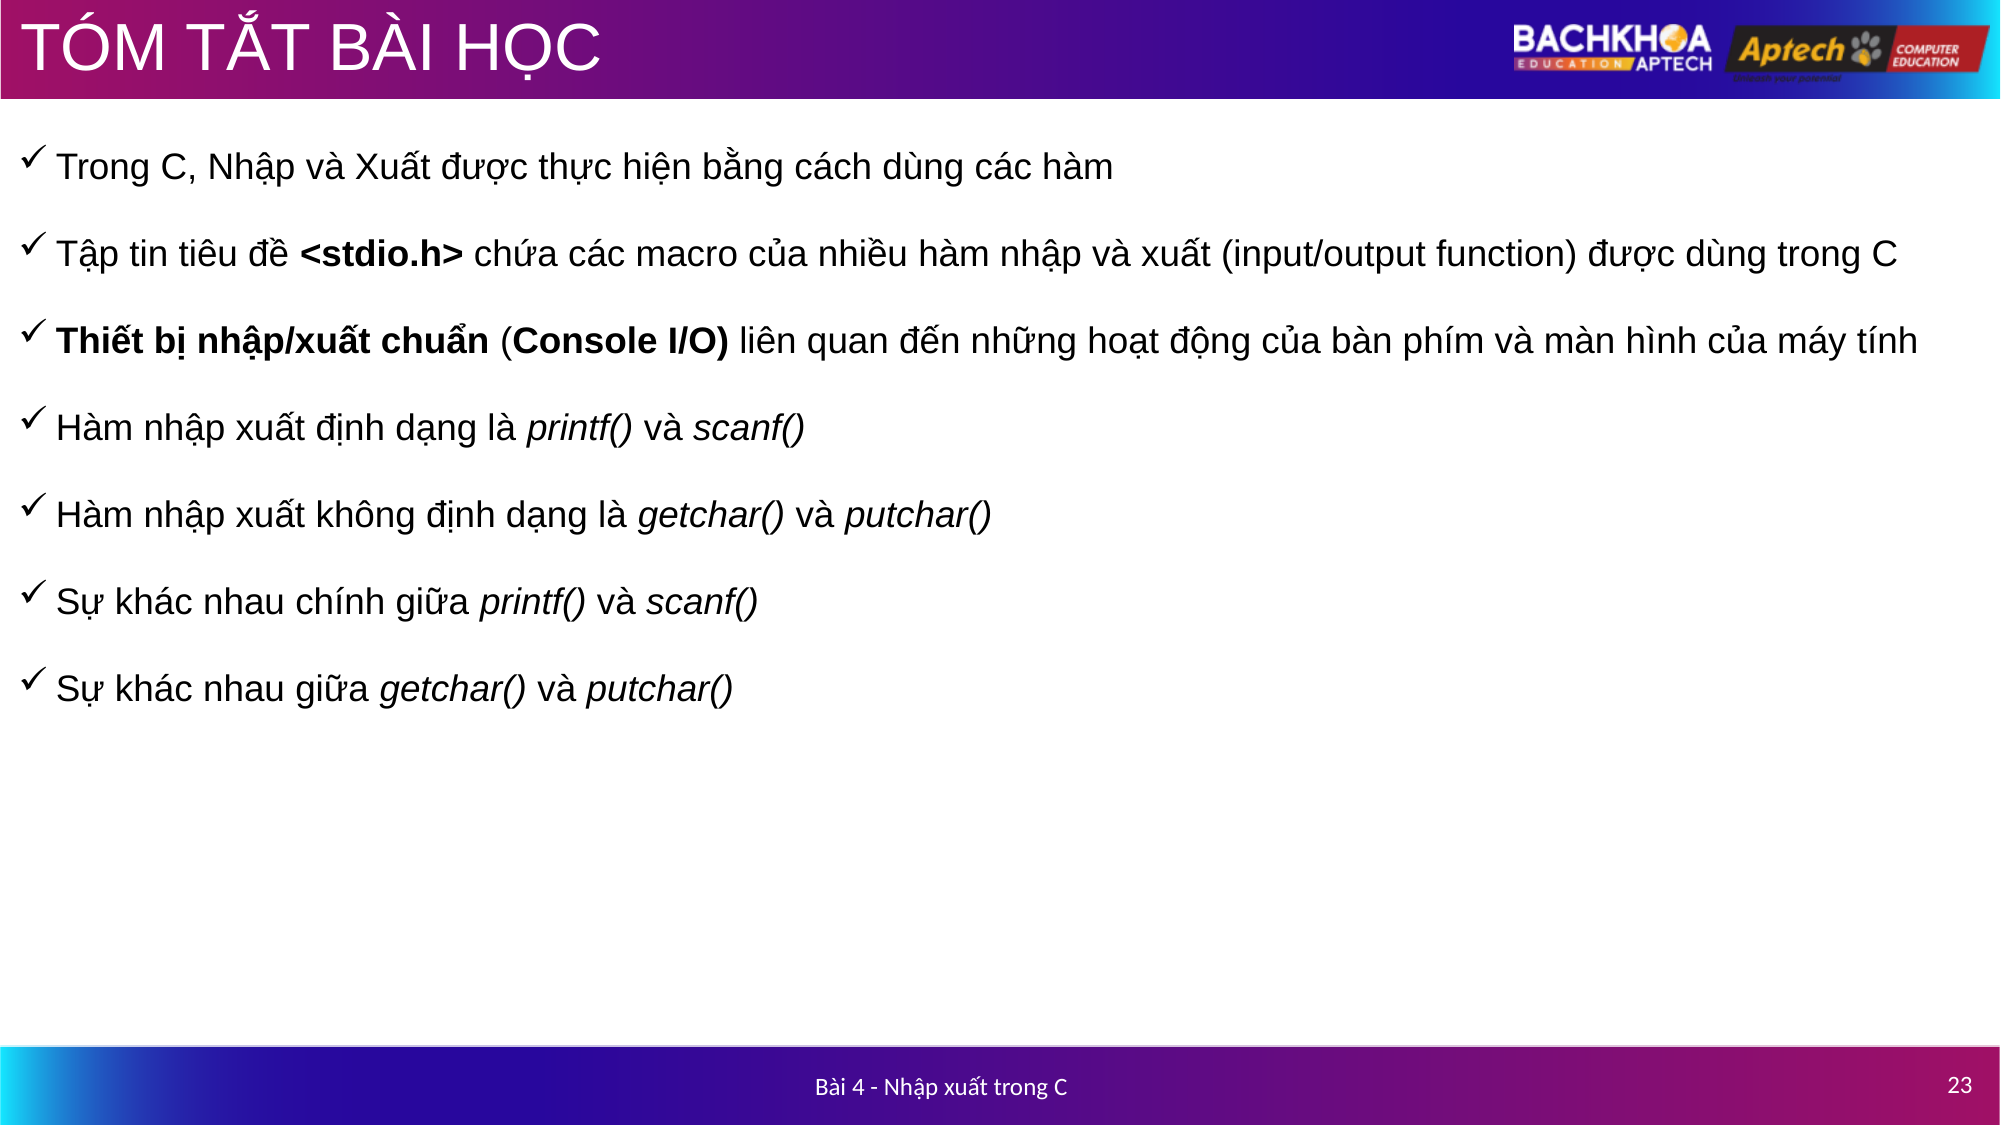

# TÓM TẮT BÀI HỌC
Trong C, Nhập và Xuất được thực hiện bằng cách dùng các hàm
Tập tin tiêu đề <stdio.h> chứa các macro của nhiều hàm nhập và xuất (input/output function) được dùng trong C
Thiết bị nhập/xuất chuẩn (Console I/O) liên quan đến những hoạt động của bàn phím và màn hình của máy tính
Hàm nhập xuất định dạng là printf() và scanf()
Hàm nhập xuất không định dạng là getchar() và putchar()
Sự khác nhau chính giữa printf() và scanf()
Sự khác nhau giữa getchar() và putchar()
23
Bài 4 - Nhập xuất trong C